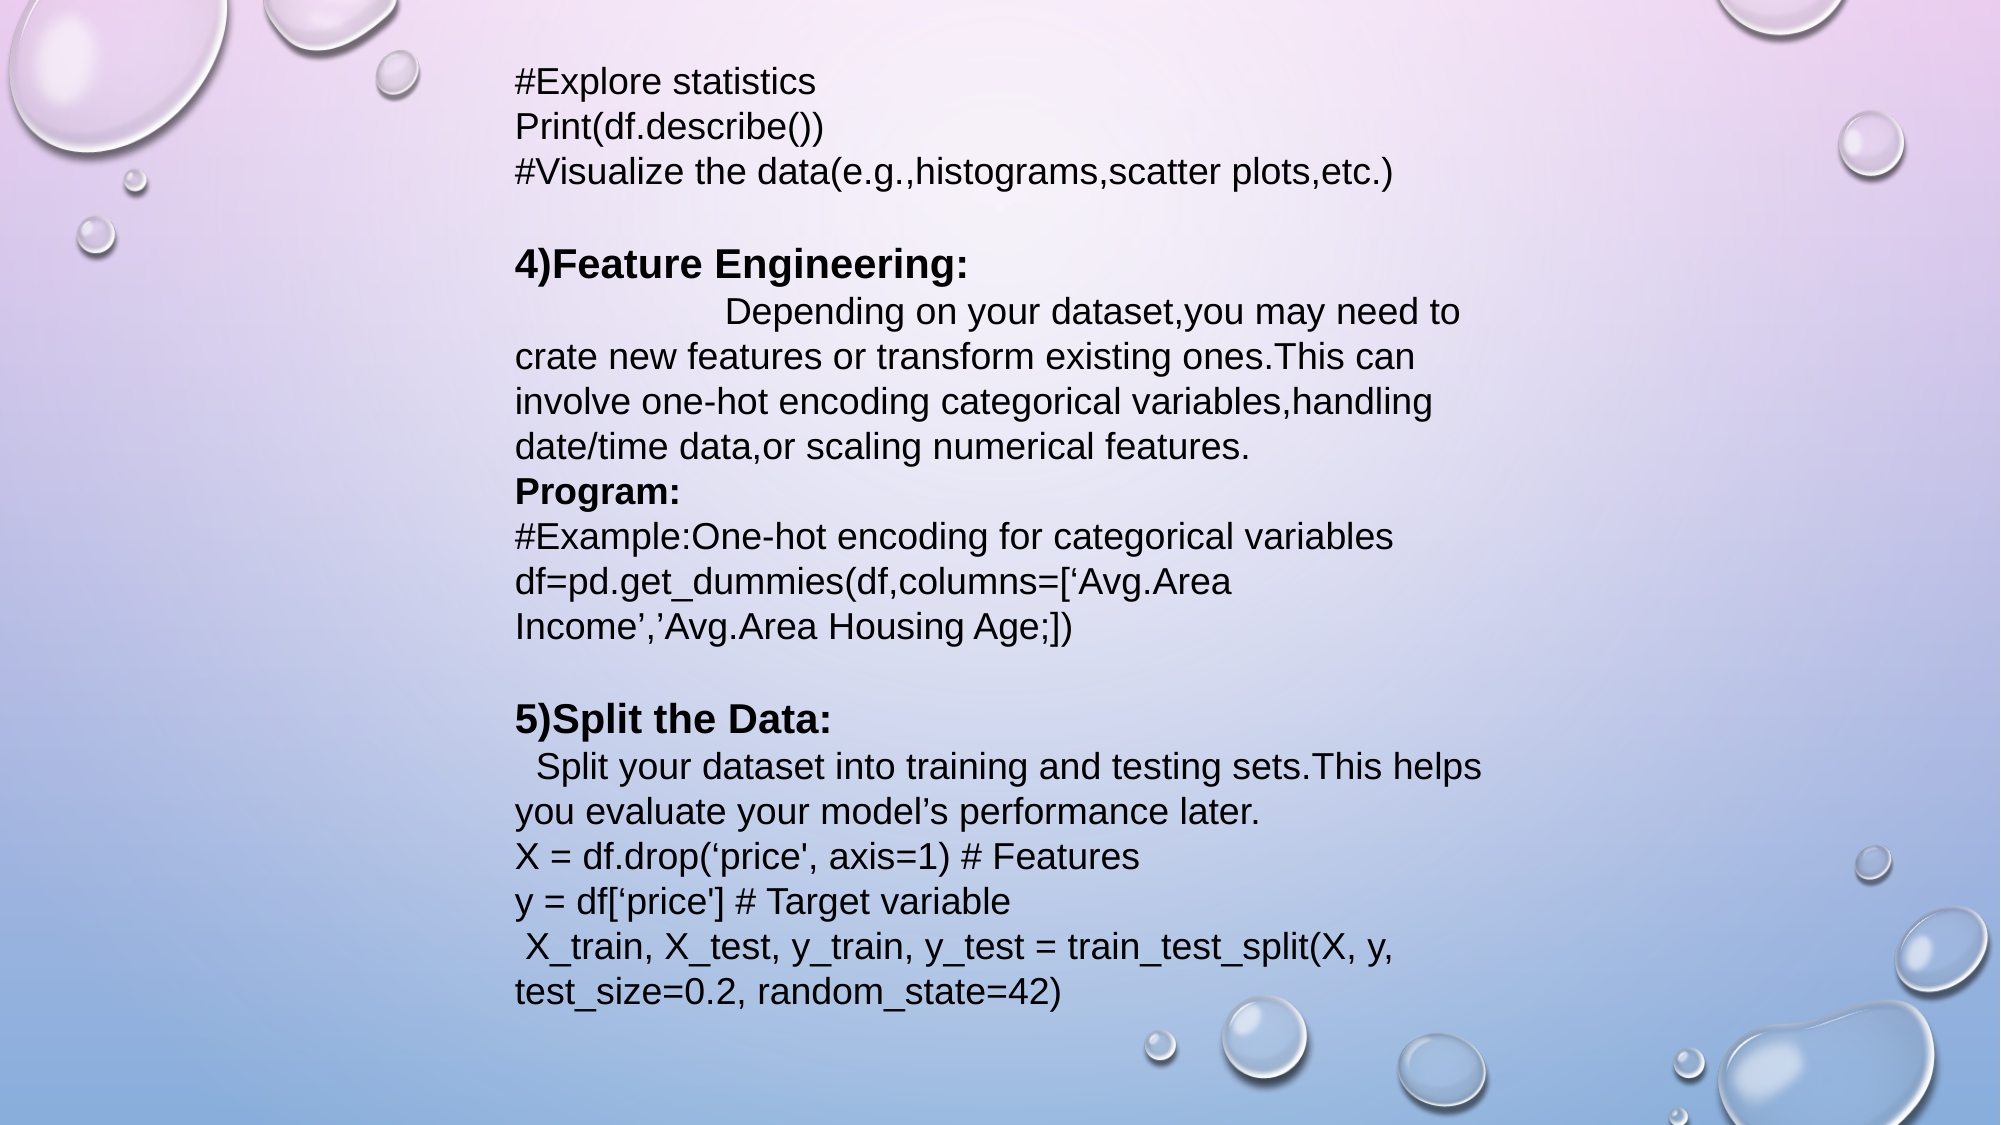

#Explore statistics
Print(df.describe())
#Visualize the data(e.g.,histograms,scatter plots,etc.)

4)Feature Engineering:
                    Depending on your dataset,you may need to crate new features or transform existing ones.This can involve one-hot encoding categorical variables,handling date/time data,or scaling numerical features.
Program:
#Example:One-hot encoding for categorical variables
df=pd.get_dummies(df,columns=[‘Avg.Area Income’,’Avg.Area Housing Age;])

5)Split the Data:
  Split your dataset into training and testing sets.This helps you evaluate your model’s performance later.
X = df.drop(‘price', axis=1) # Features
y = df[‘price'] # Target variable
 X_train, X_test, y_train, y_test = train_test_split(X, y, test_size=0.2, random_state=42)